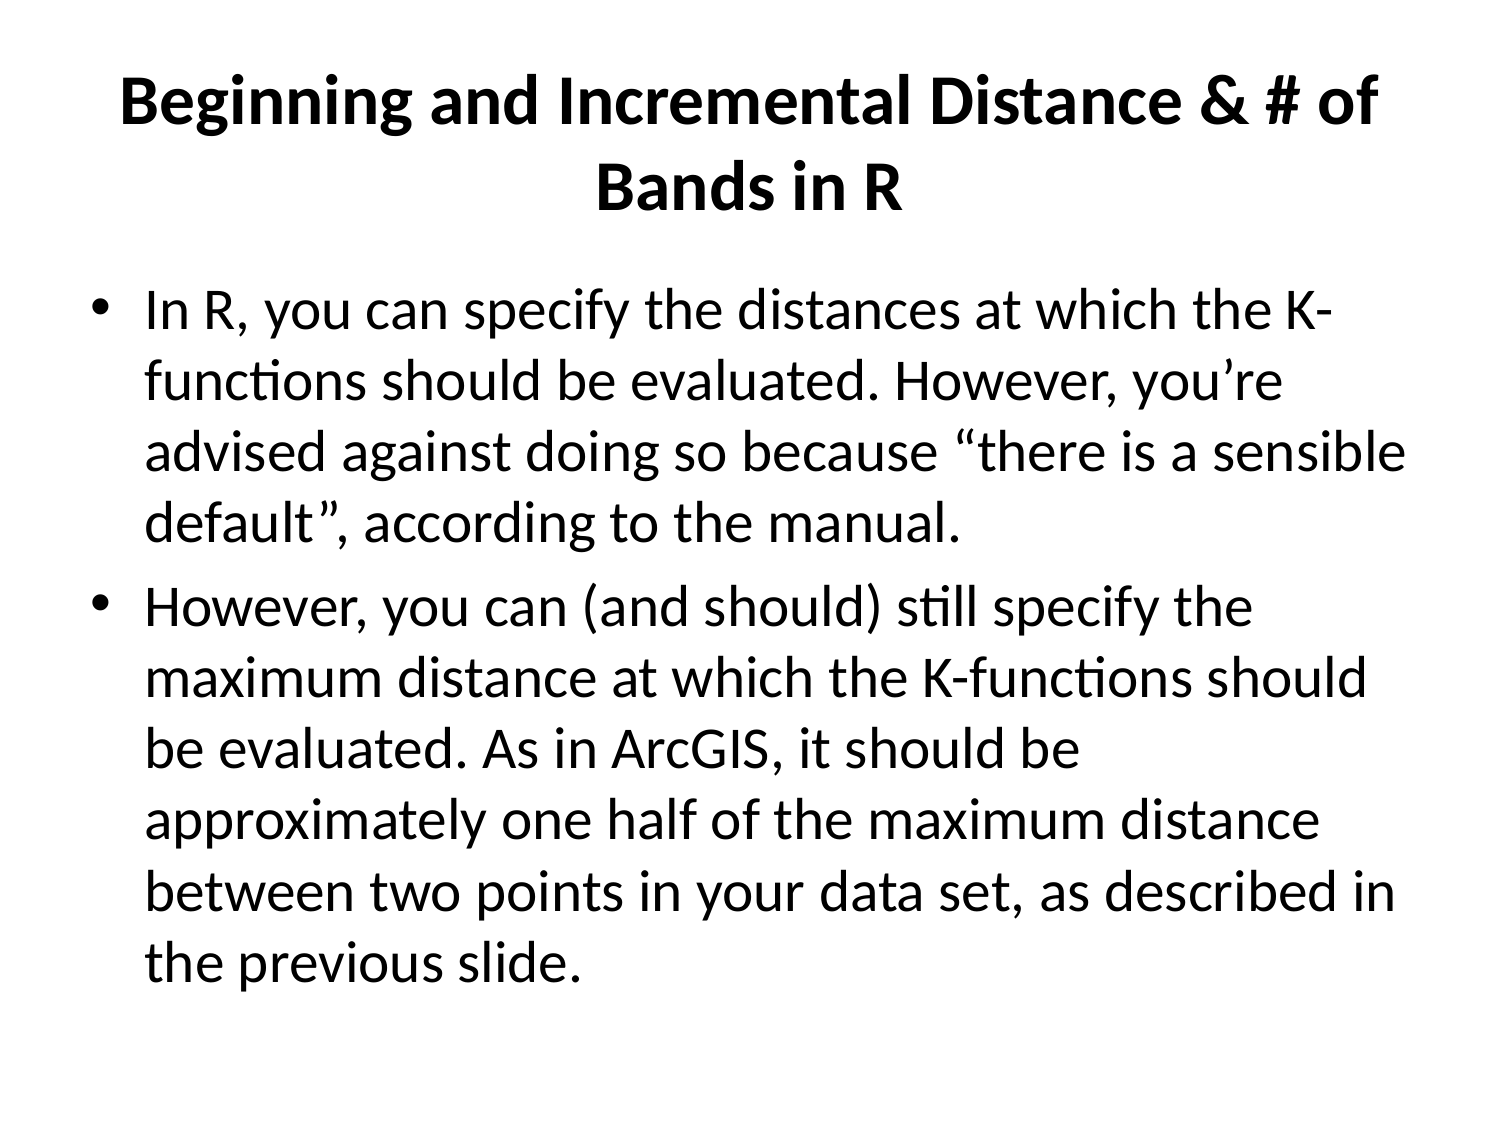

# Beginning and Incremental Distance & # of Bands in R
In R, you can specify the distances at which the K-functions should be evaluated. However, you’re advised against doing so because “there is a sensible default”, according to the manual.
However, you can (and should) still specify the maximum distance at which the K-functions should be evaluated. As in ArcGIS, it should be approximately one half of the maximum distance between two points in your data set, as described in the previous slide.